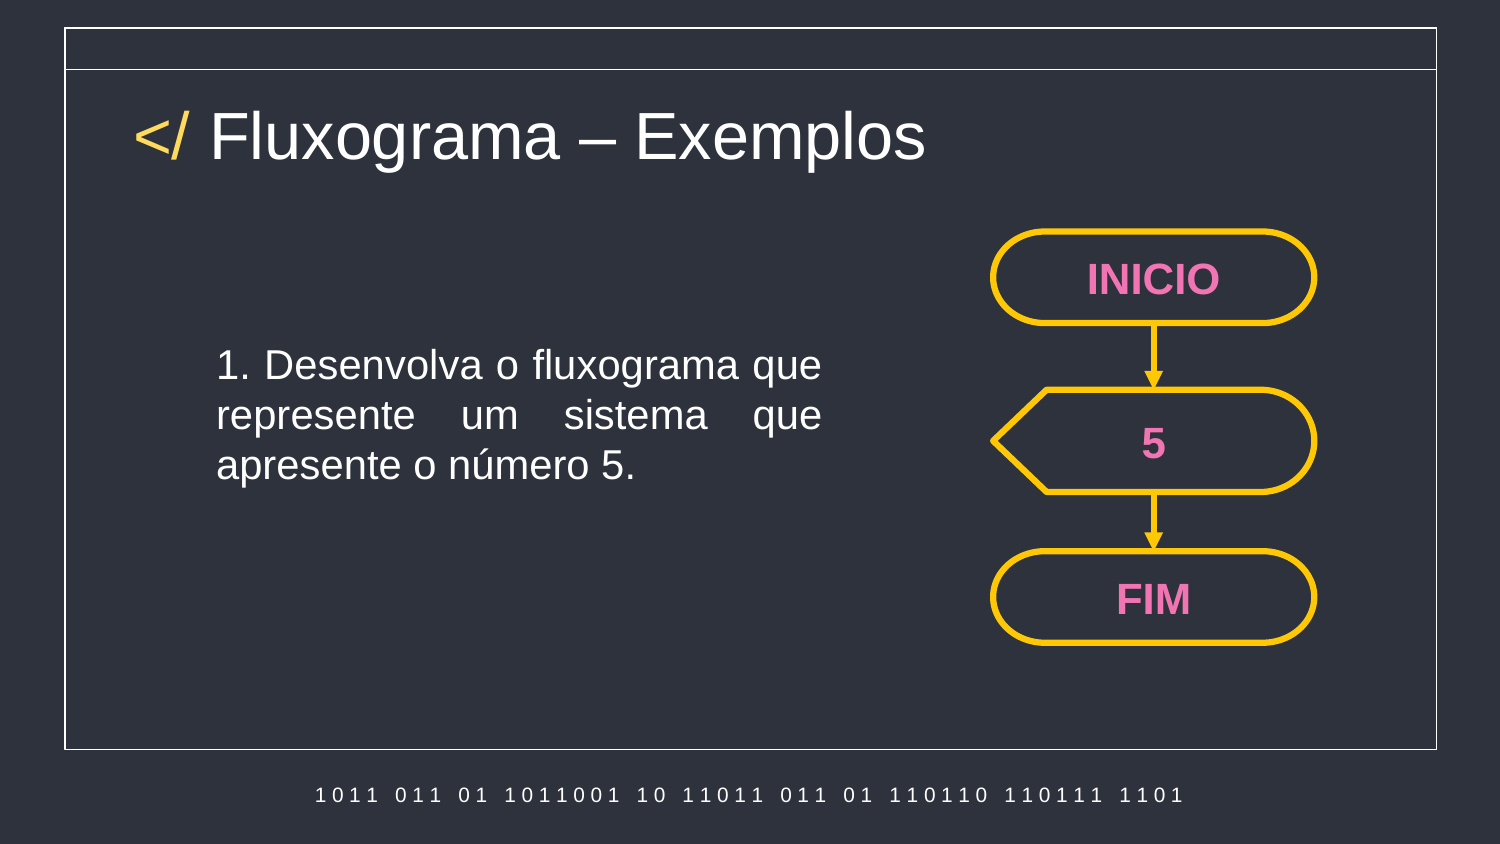

# </ Fluxograma – Exemplos
INICIO
1. Desenvolva o fluxograma que represente um sistema que apresente o número 5.
5
FIM